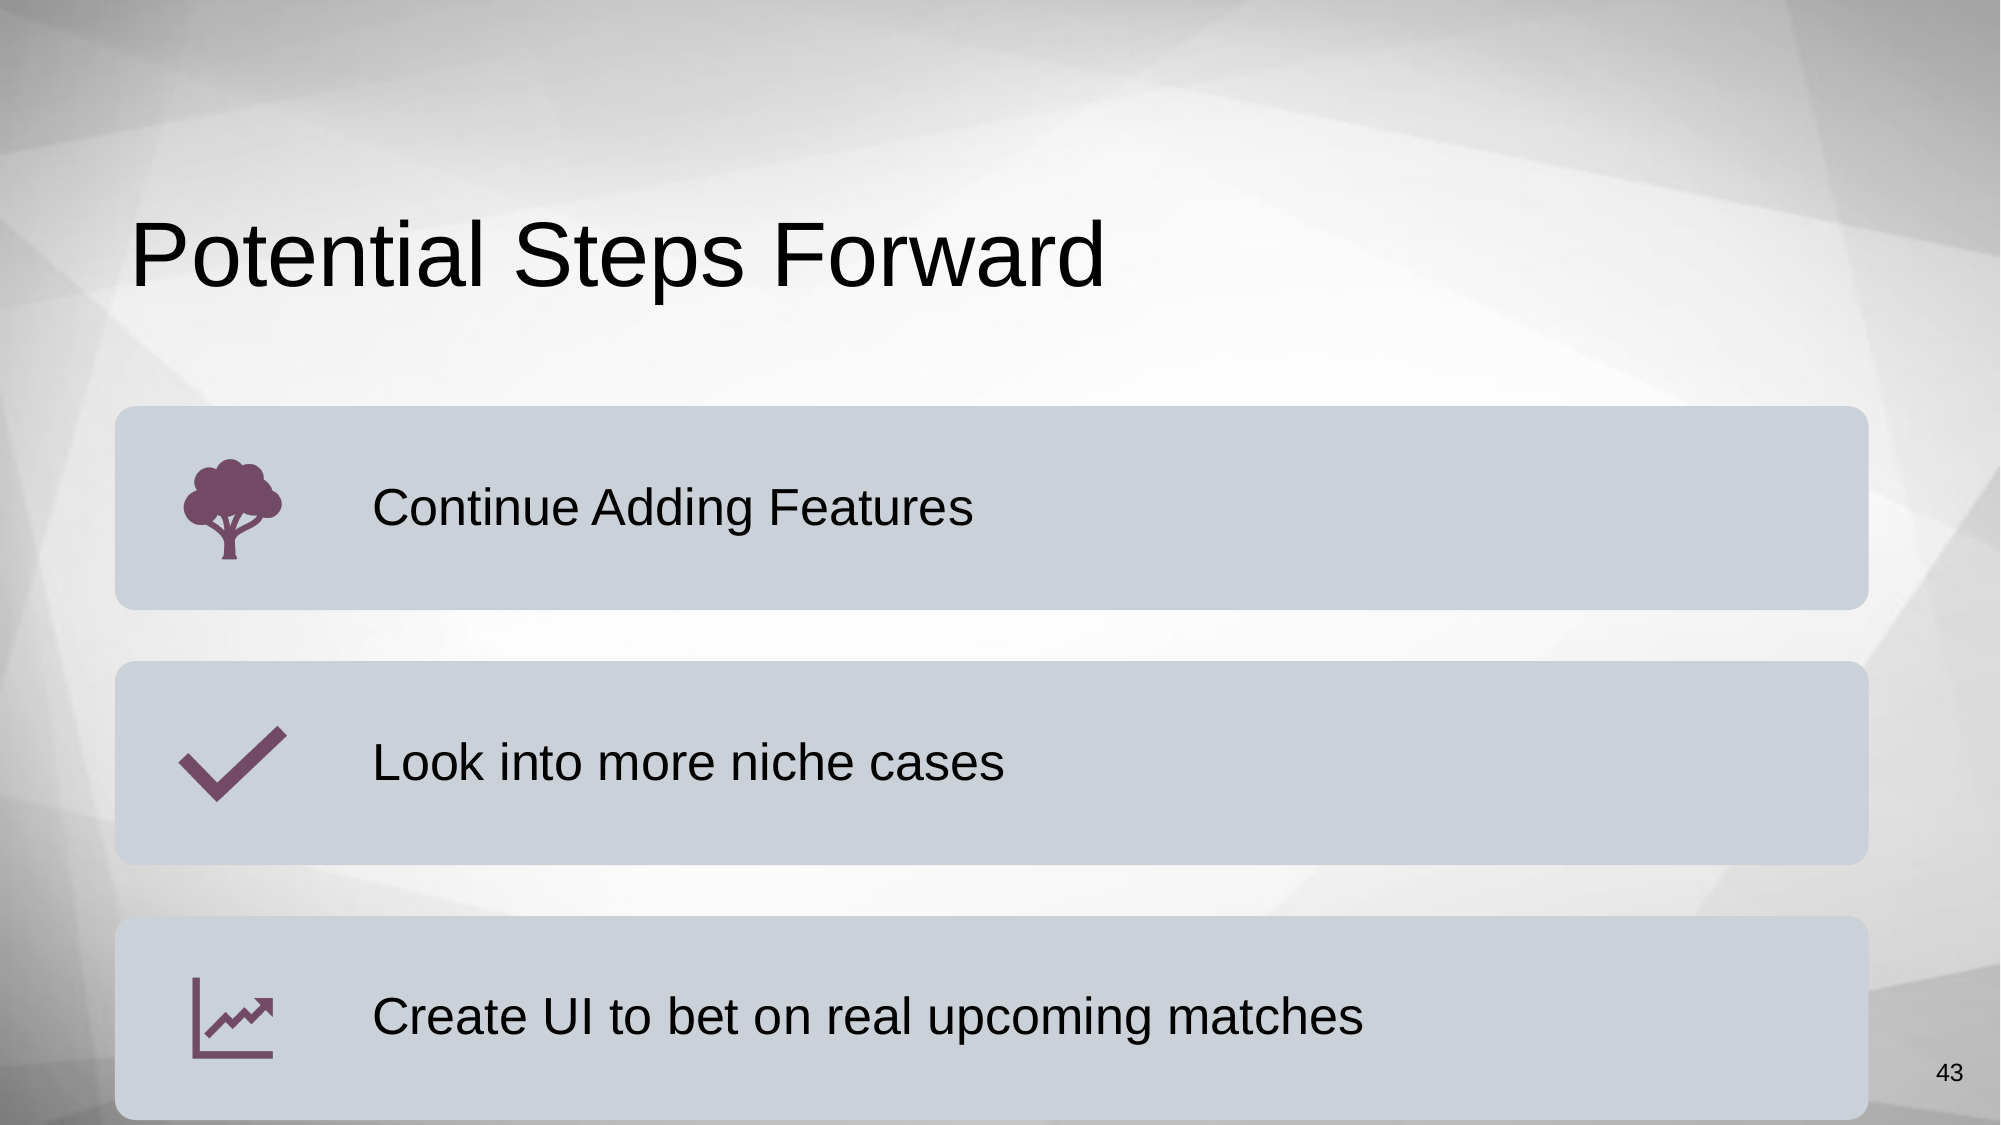

# Potential Steps Forward

Continue Adding Features

Look into more niche cases

Create UI to bet on real upcoming matches

43